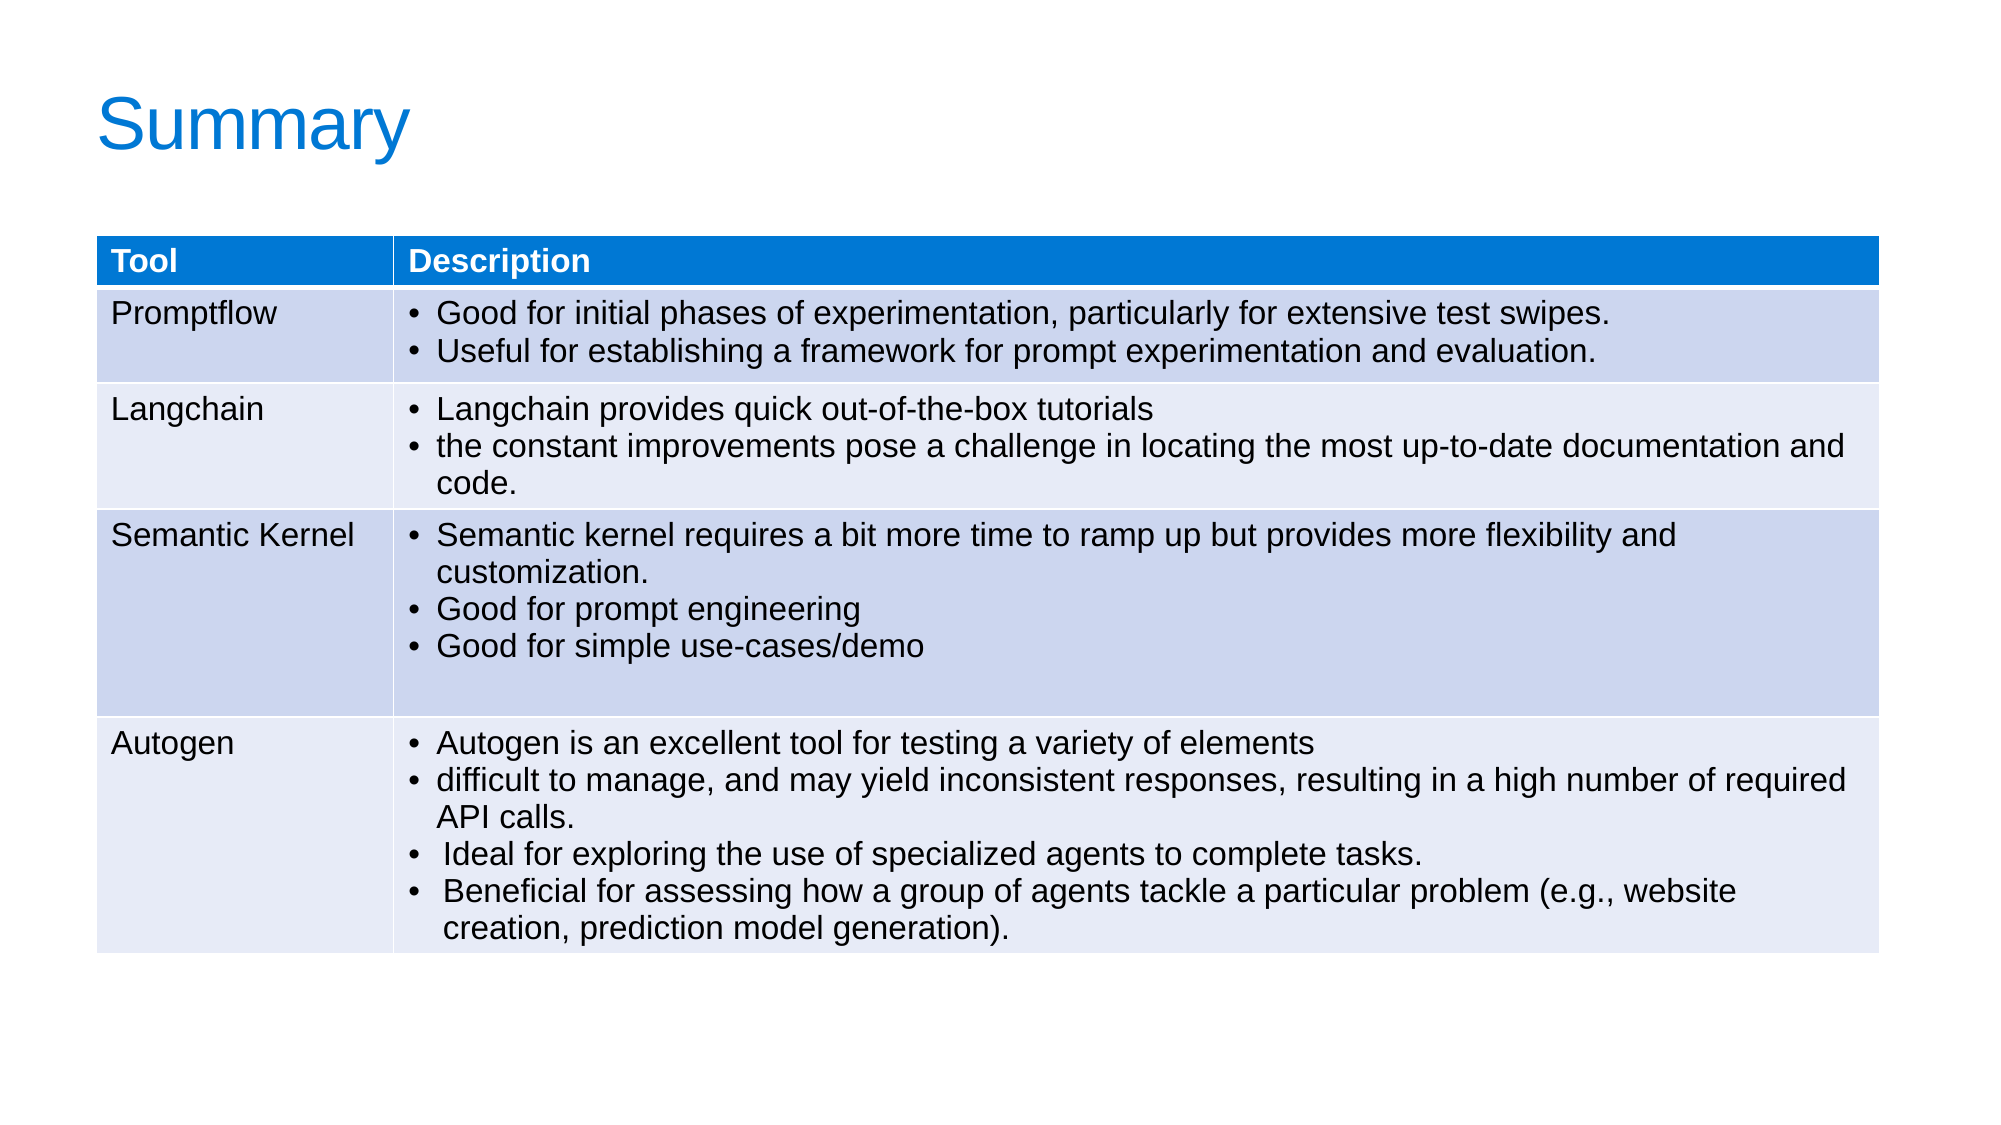

# Summary
| Tool | Description |
| --- | --- |
| Promptflow | Good for initial phases of experimentation, particularly for extensive test swipes. Useful for establishing a framework for prompt experimentation and evaluation. |
| Langchain | Langchain provides quick out-of-the-box tutorials the constant improvements pose a challenge in locating the most up-to-date documentation and code. |
| Semantic Kernel | Semantic kernel requires a bit more time to ramp up but provides more flexibility and customization. Good for prompt engineering Good for simple use-cases/demo |
| Autogen | Autogen is an excellent tool for testing a variety of elements difficult to manage, and may yield inconsistent responses, resulting in a high number of required API calls. Ideal for exploring the use of specialized agents to complete tasks. Beneficial for assessing how a group of agents tackle a particular problem (e.g., website creation, prediction model generation). |